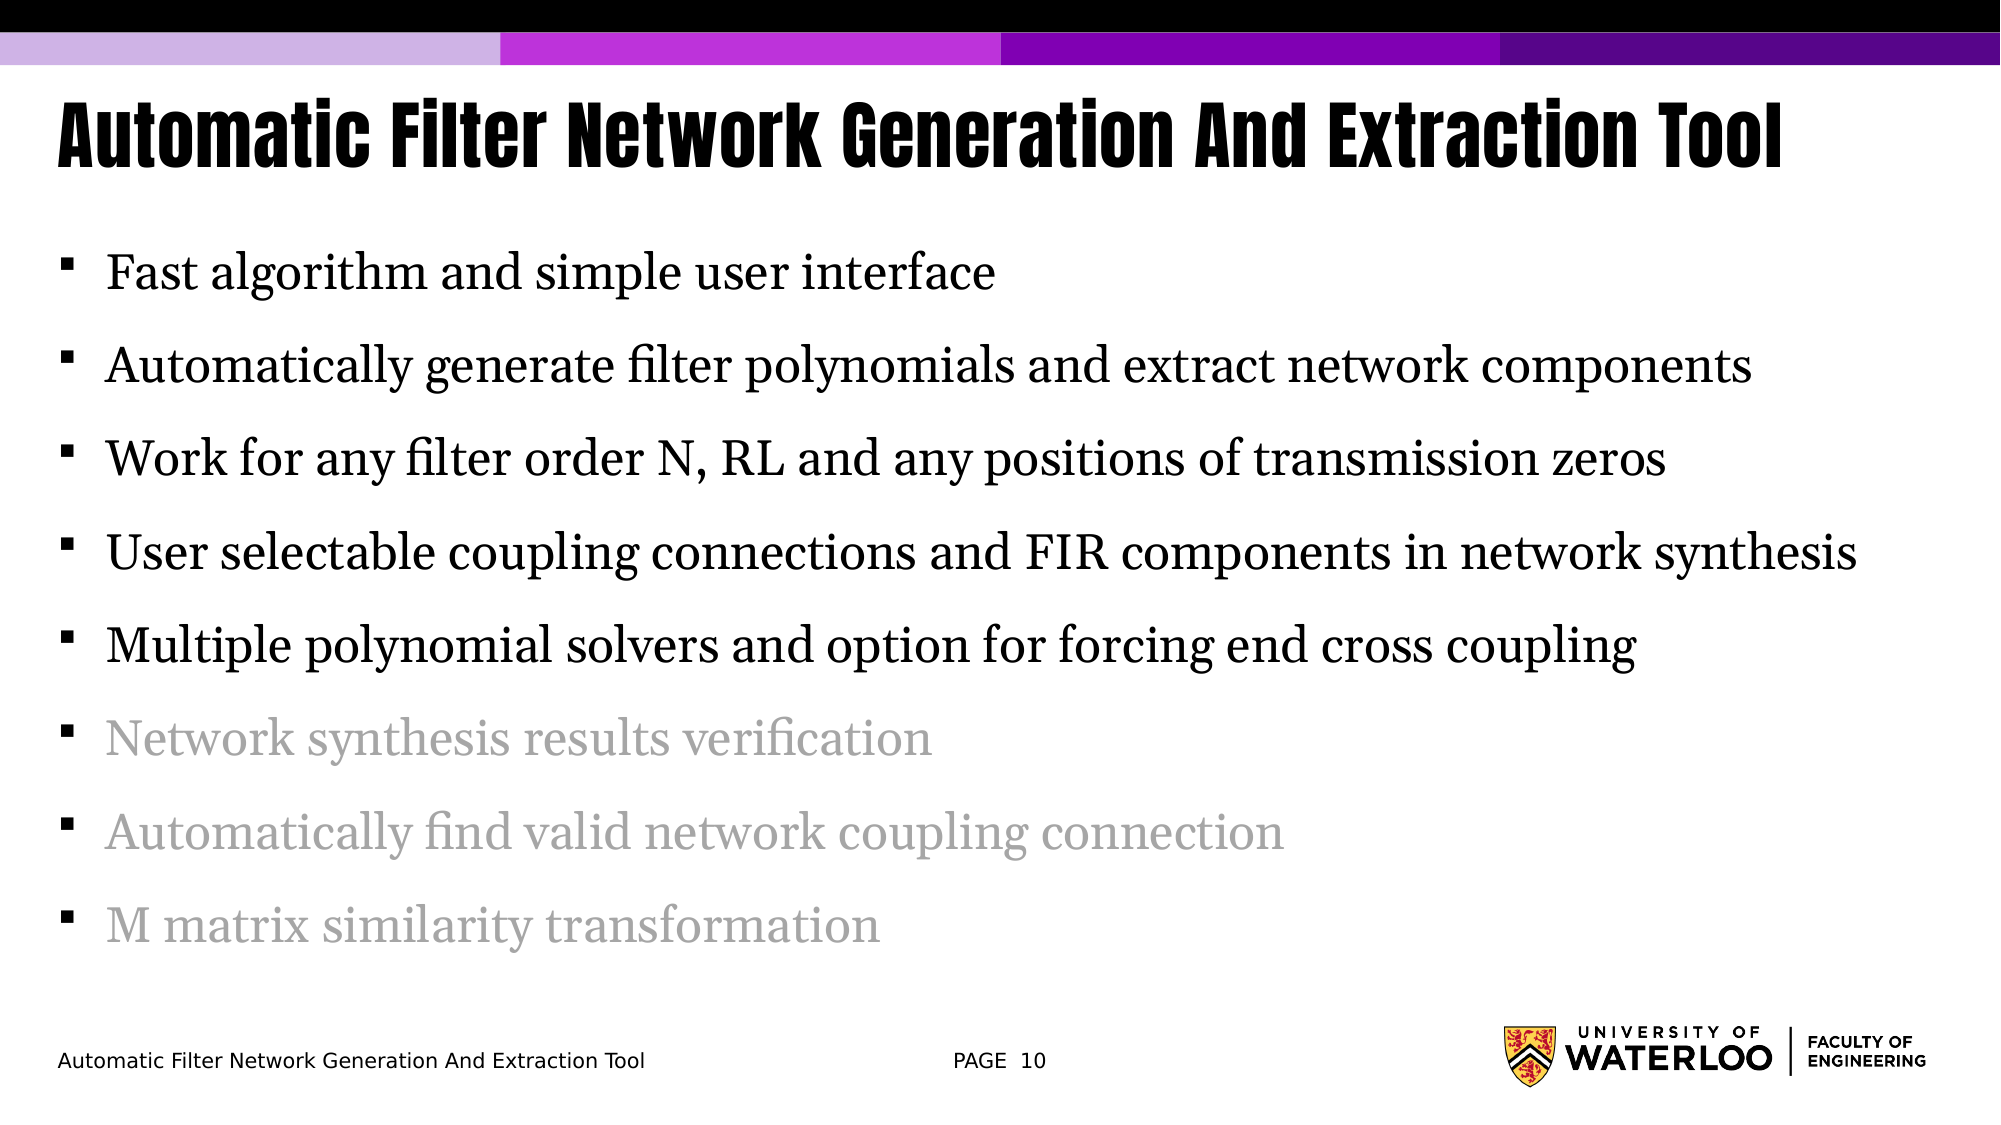

# Automatic Filter Network Generation And Extraction Tool
Fast algorithm and simple user interface
Automatically generate filter polynomials and extract network components
Work for any filter order N, RL and any positions of transmission zeros
User selectable coupling connections and FIR components in network synthesis
Multiple polynomial solvers and option for forcing end cross coupling
Network synthesis results verification
Automatically find valid network coupling connection
M matrix similarity transformation
Automatic Filter Network Generation And Extraction Tool
PAGE  10